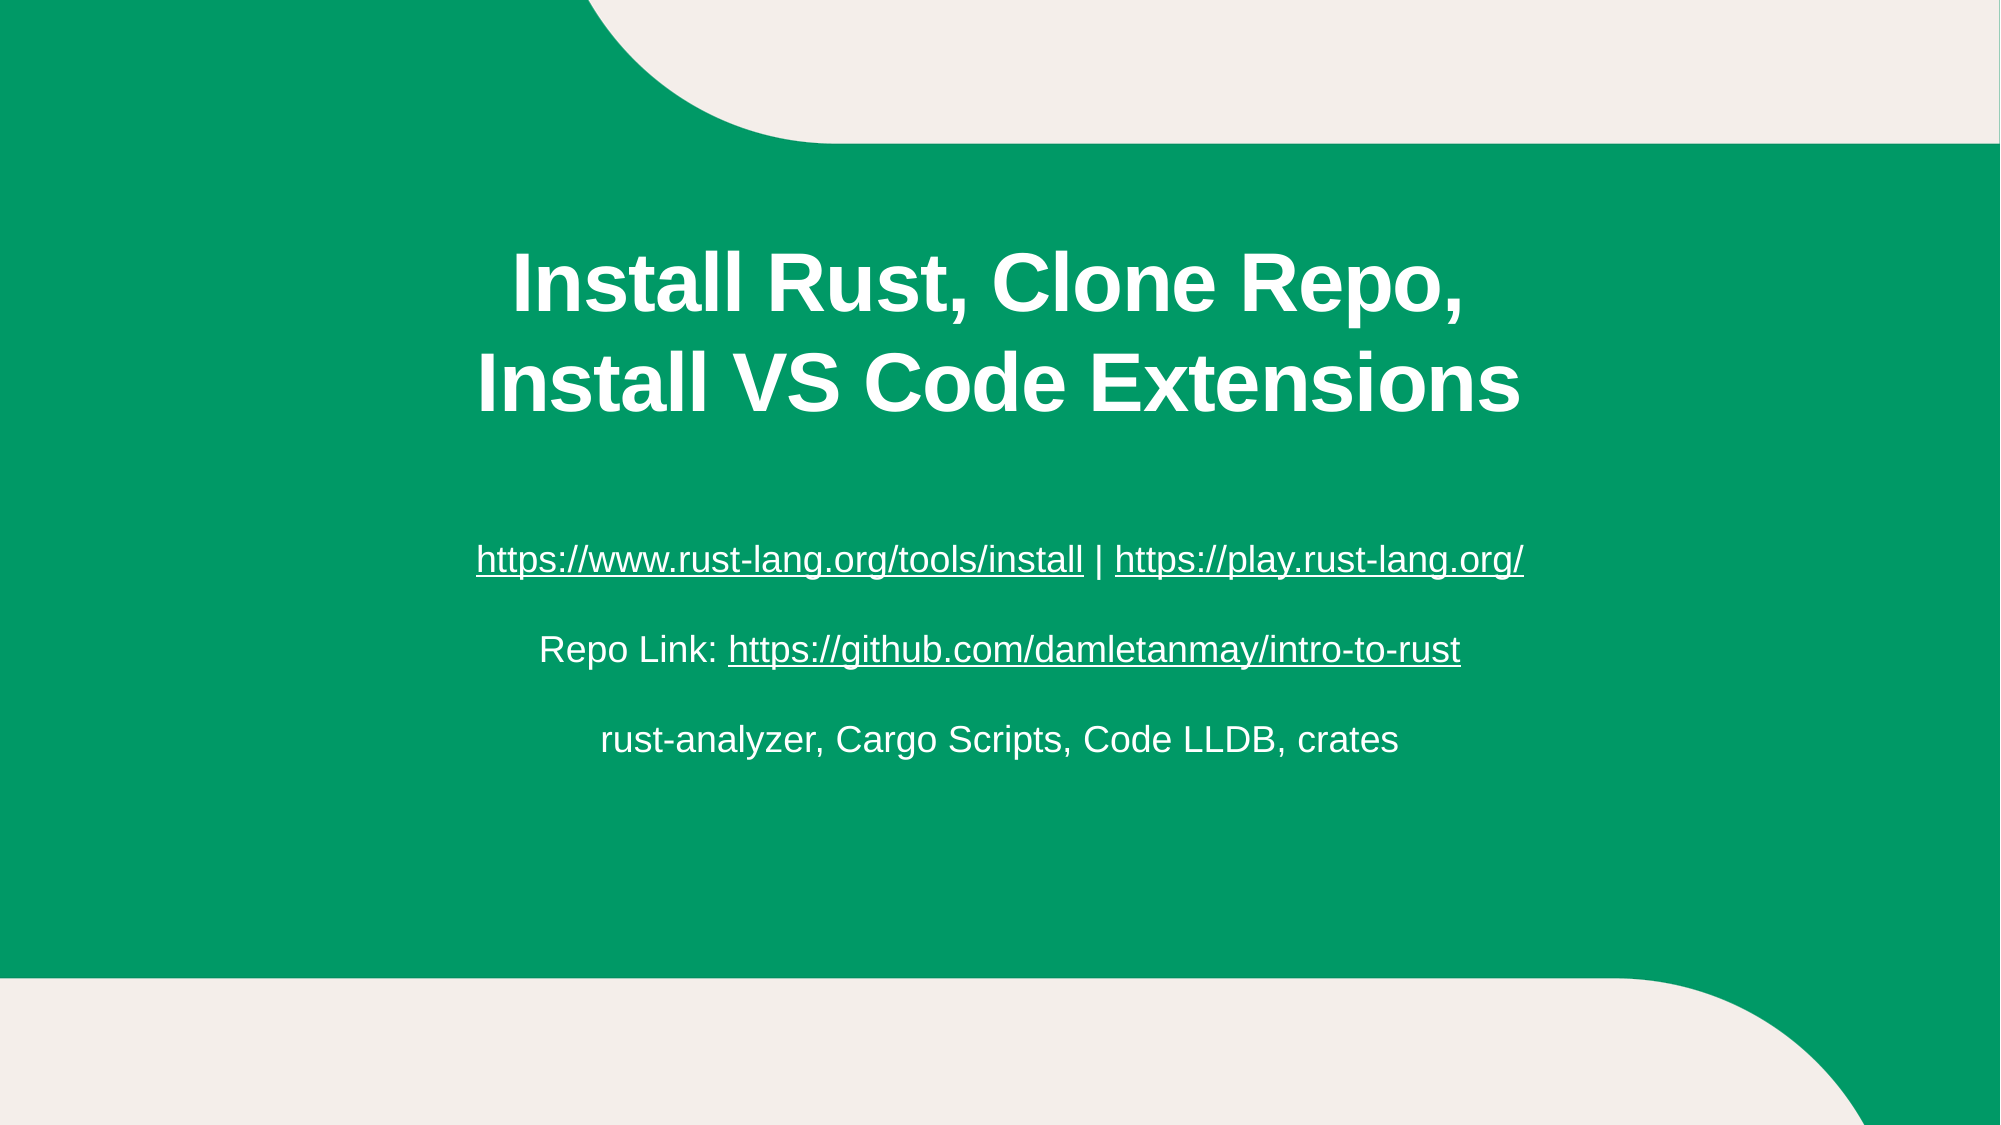

# Install Rust, Clone Repo, Install VS Code Extensions
https://www.rust-lang.org/tools/install | https://play.rust-lang.org/

Repo Link: https://github.com/damletanmay/intro-to-rust

rust-analyzer, Cargo Scripts, Code LLDB, crates